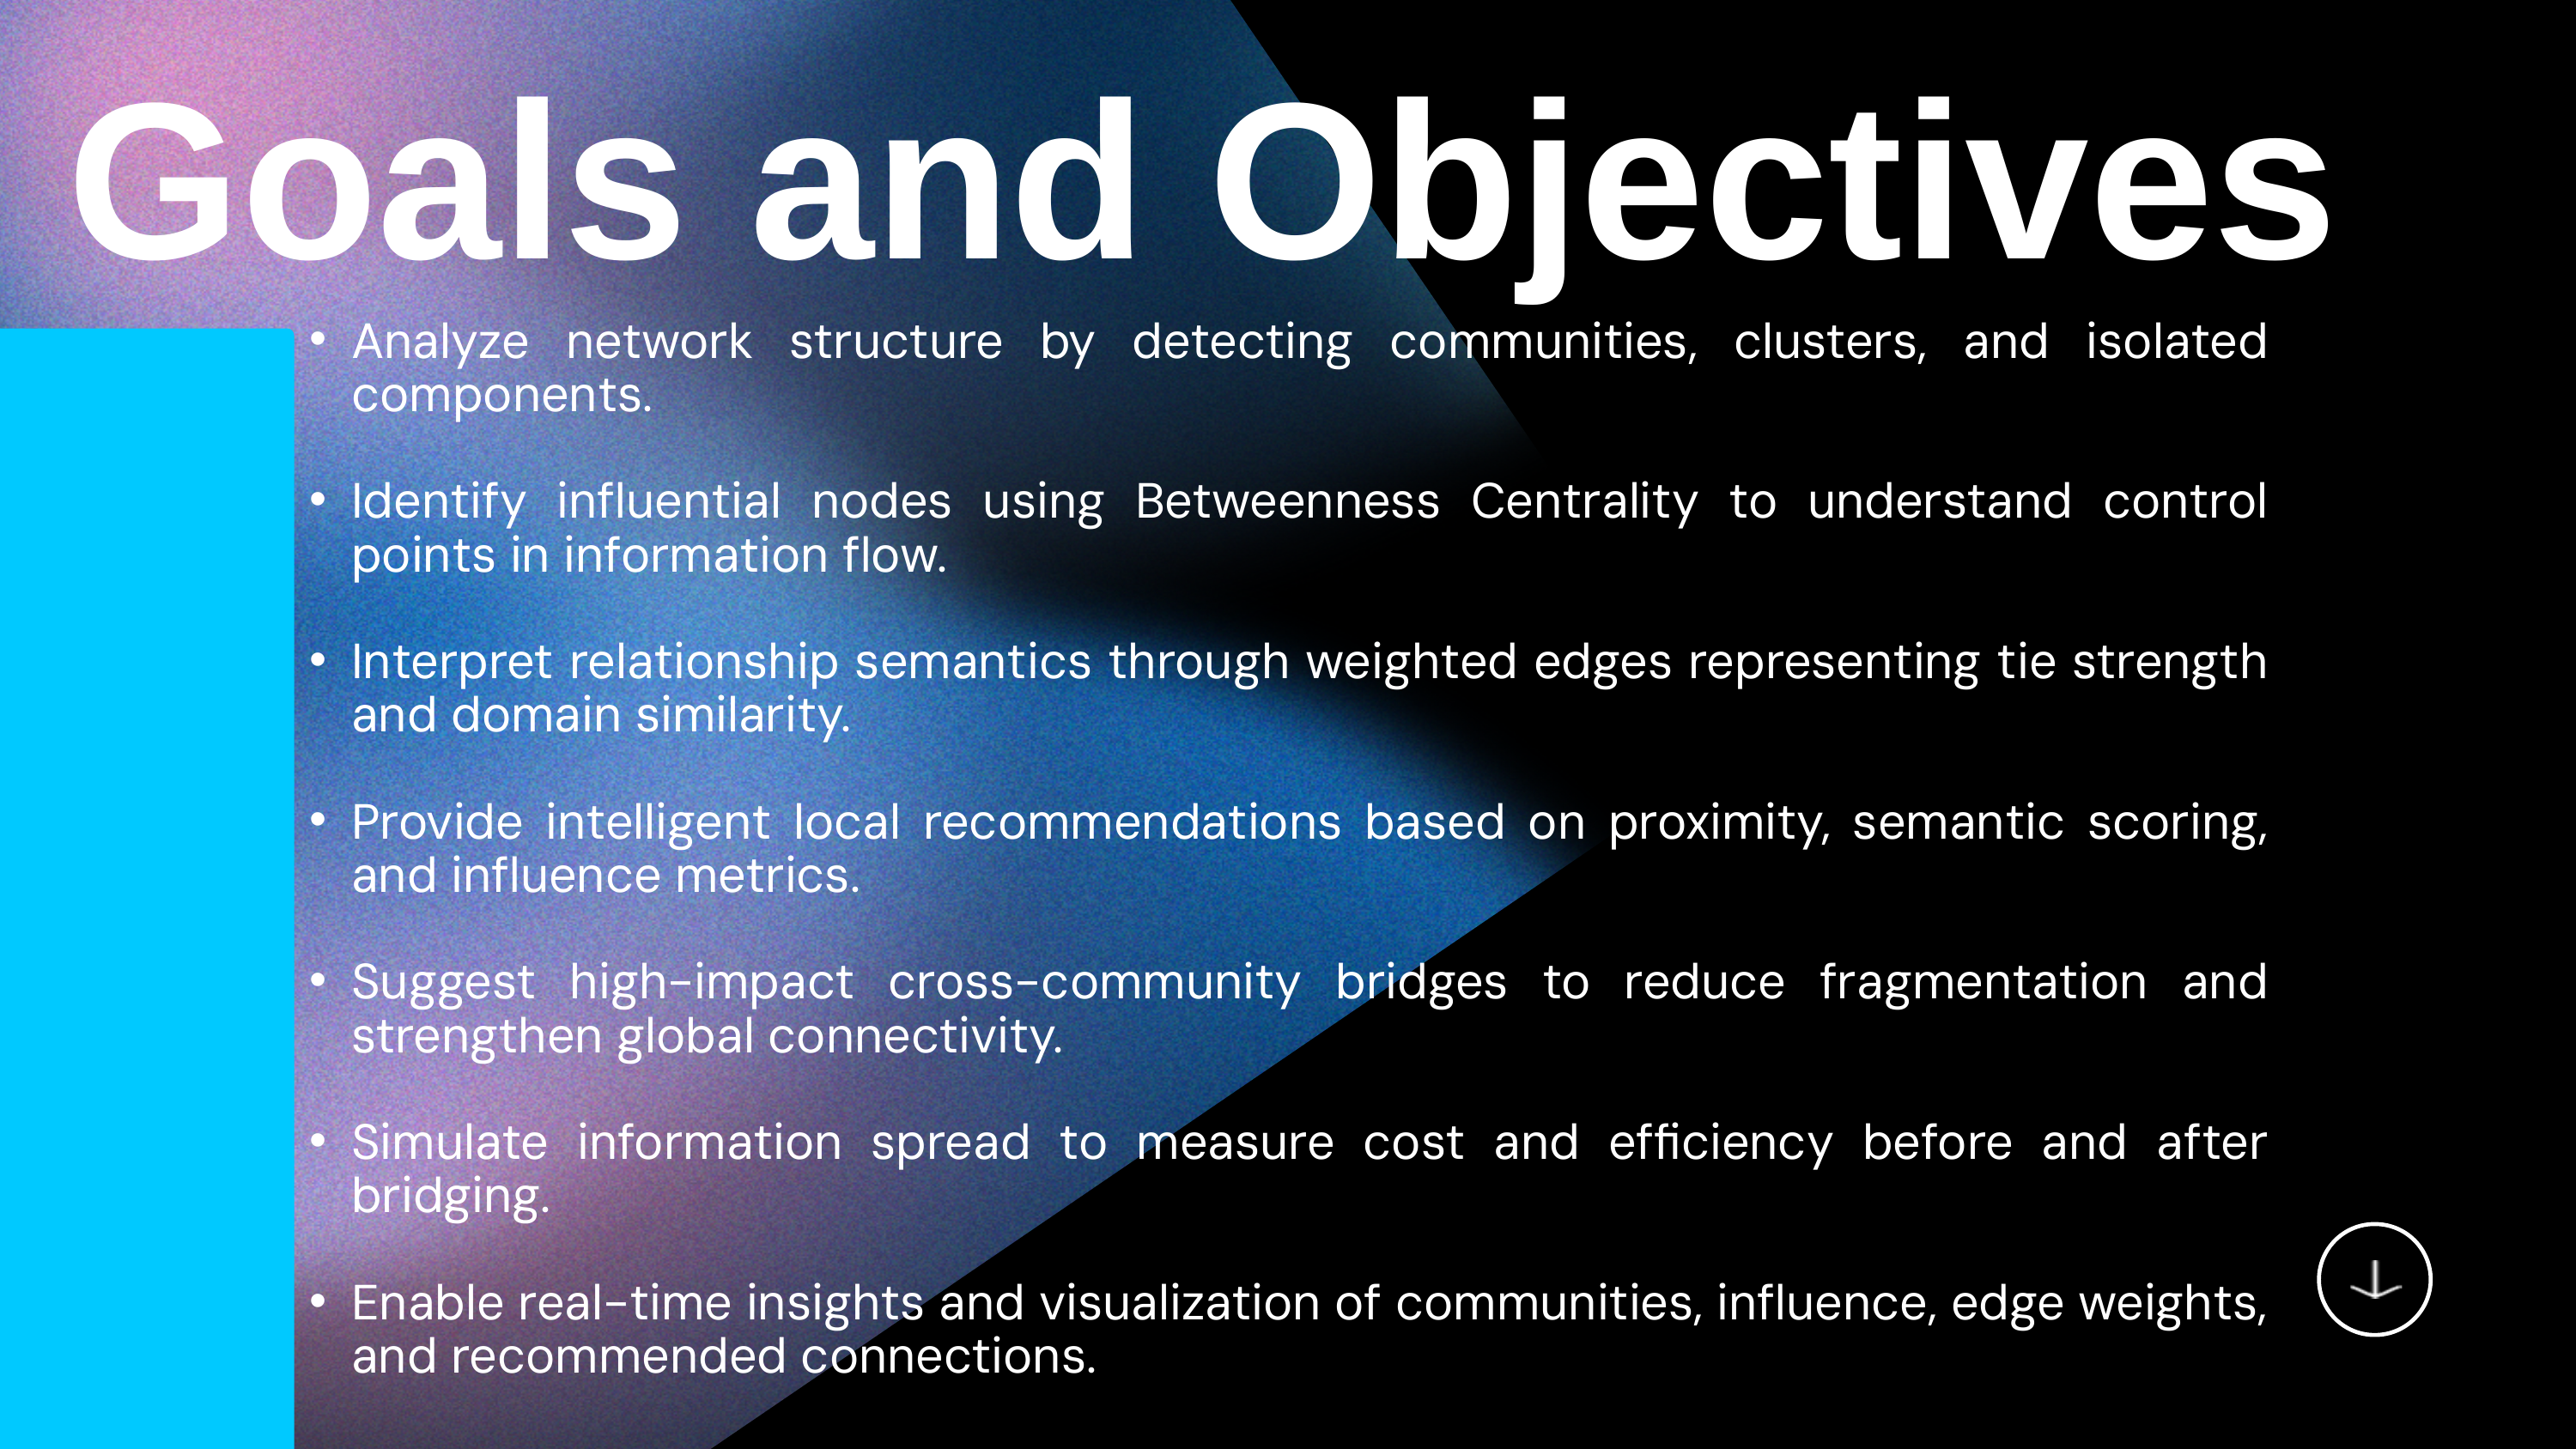

Goals and Objectives
Analyze network structure by detecting communities, clusters, and isolated components.

Identify influential nodes using Betweenness Centrality to understand control points in information flow.

Interpret relationship semantics through weighted edges representing tie strength and domain similarity.

Provide intelligent local recommendations based on proximity, semantic scoring, and influence metrics.

Suggest high-impact cross-community bridges to reduce fragmentation and strengthen global connectivity.

Simulate information spread to measure cost and efficiency before and after bridging.

Enable real-time insights and visualization of communities, influence, edge weights, and recommended connections.